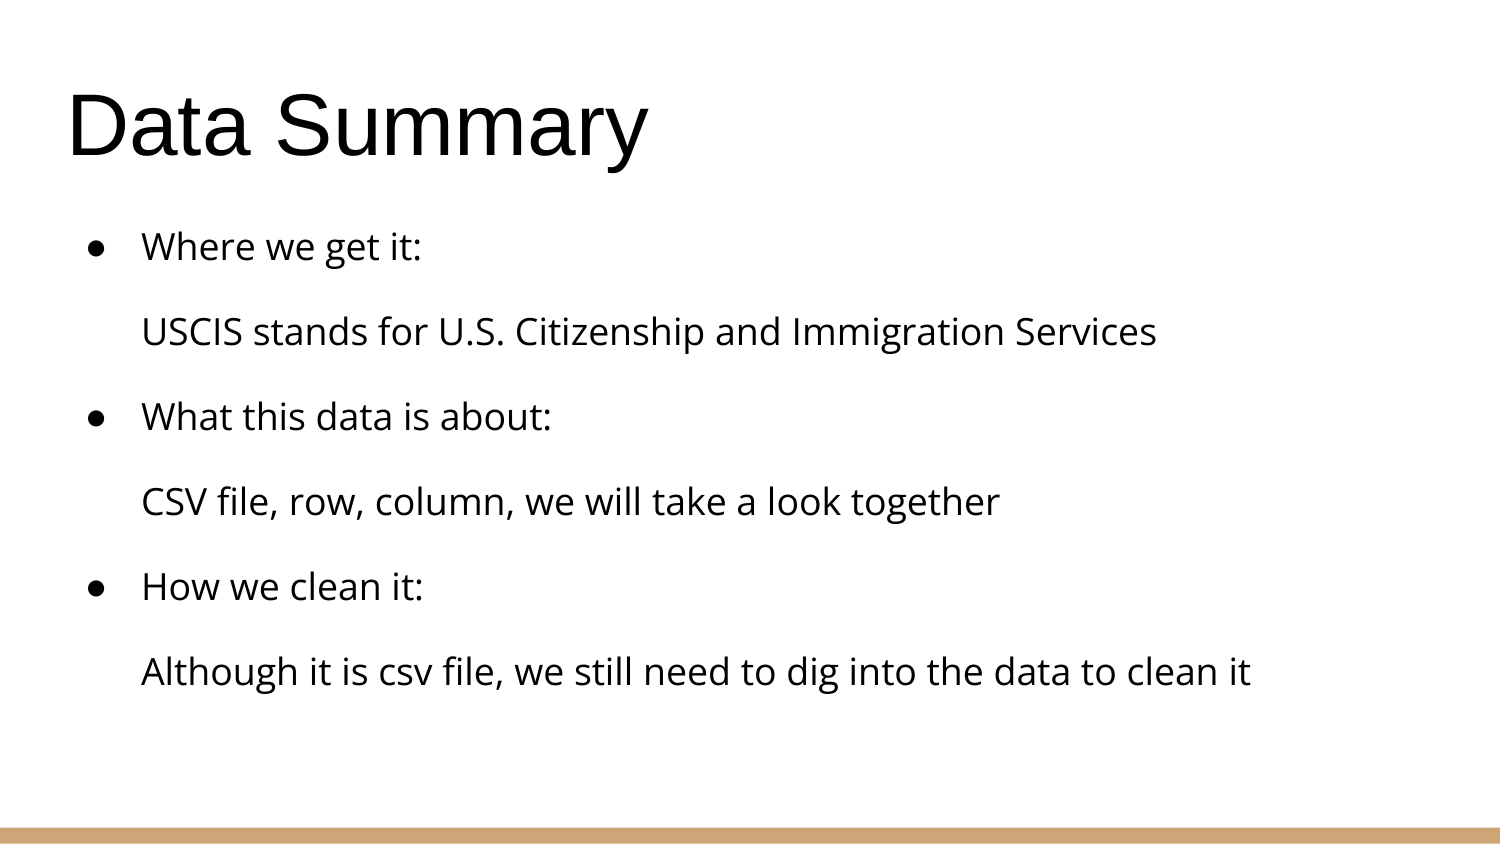

# Data Summary
Where we get it:
USCIS stands for U.S. Citizenship and Immigration Services
What this data is about:
CSV file, row, column, we will take a look together
How we clean it:
Although it is csv file, we still need to dig into the data to clean it